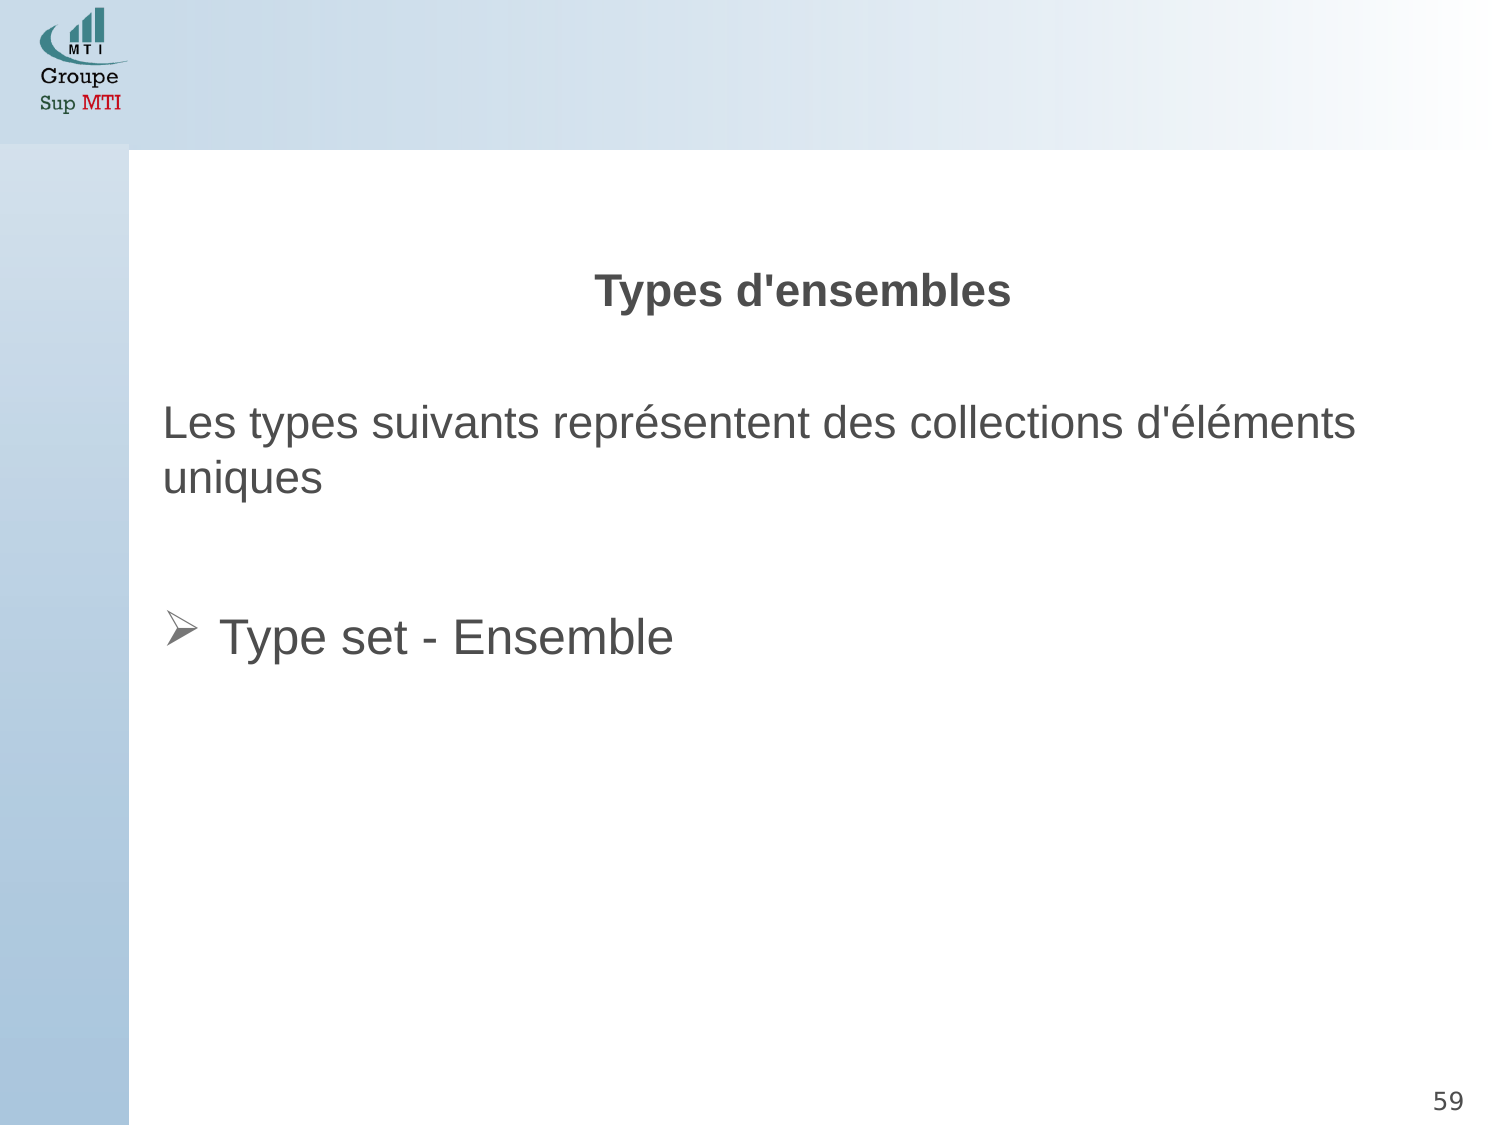

Types d'ensembles
Les types suivants représentent des collections d'éléments uniques

Type set - Ensemble